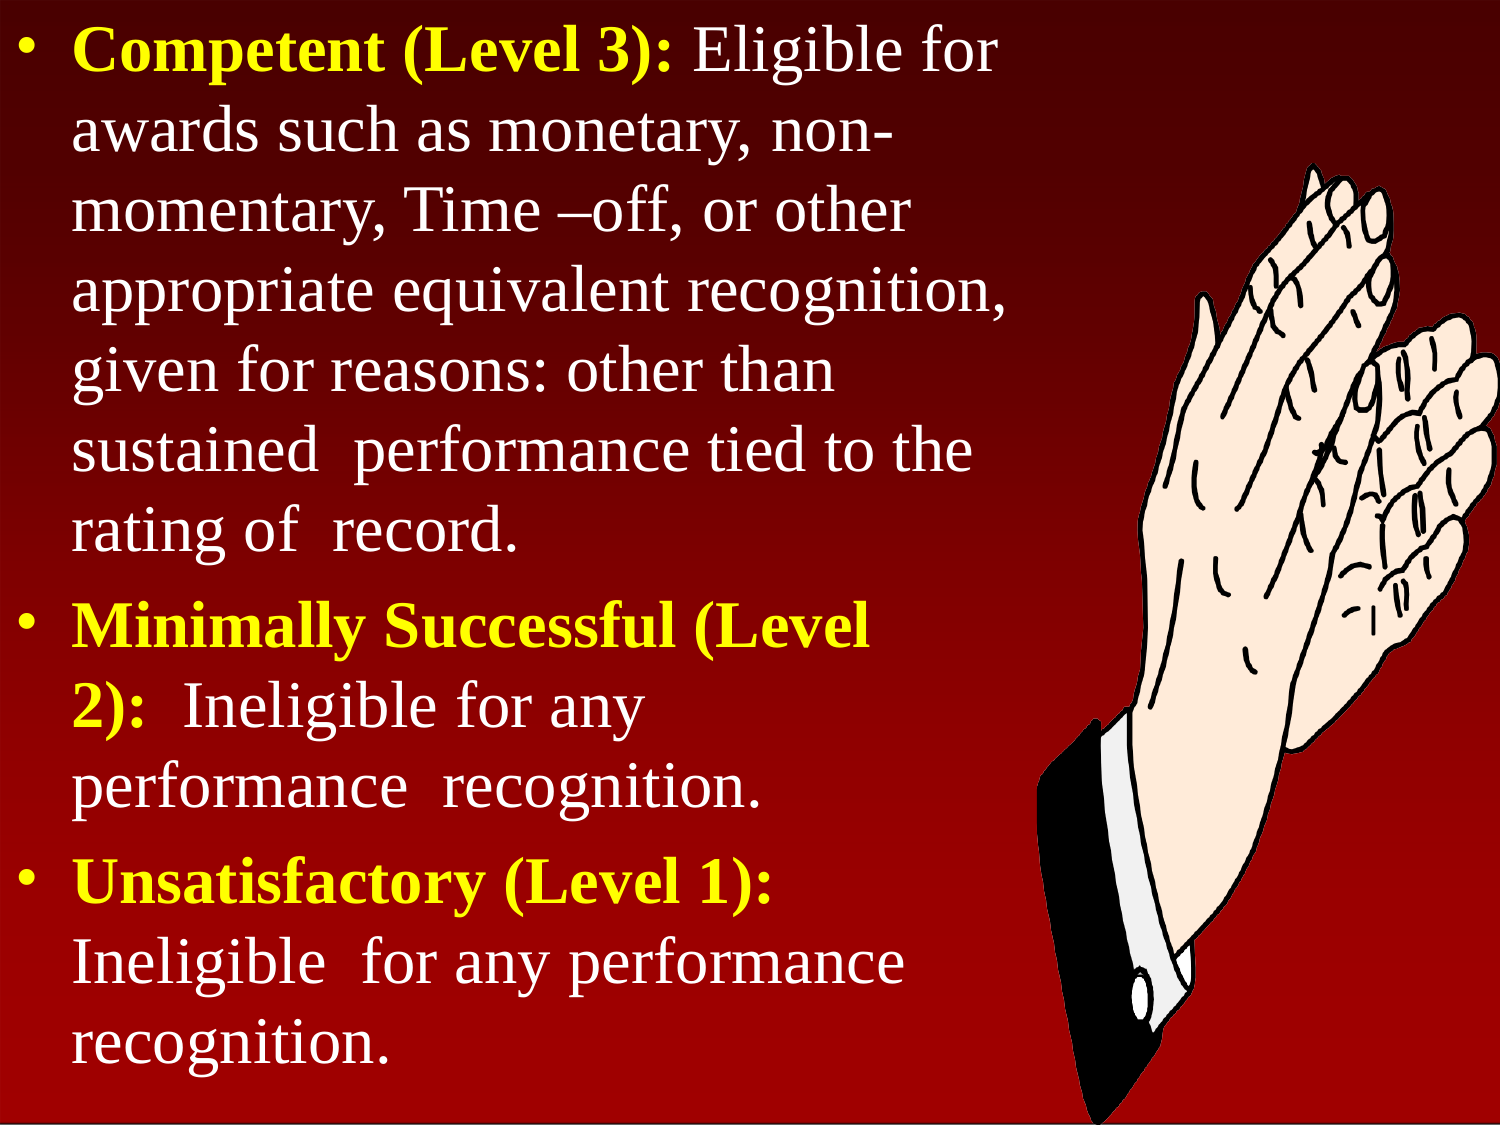

Competent (Level 3): Eligible for  awards such as monetary, non-  momentary, Time –off, or other  appropriate equivalent recognition,  given for reasons: other than sustained  performance tied to the rating of  record.
Minimally Successful (Level 2):  Ineligible for any performance  recognition.
Unsatisfactory (Level 1): Ineligible  for any performance recognition.